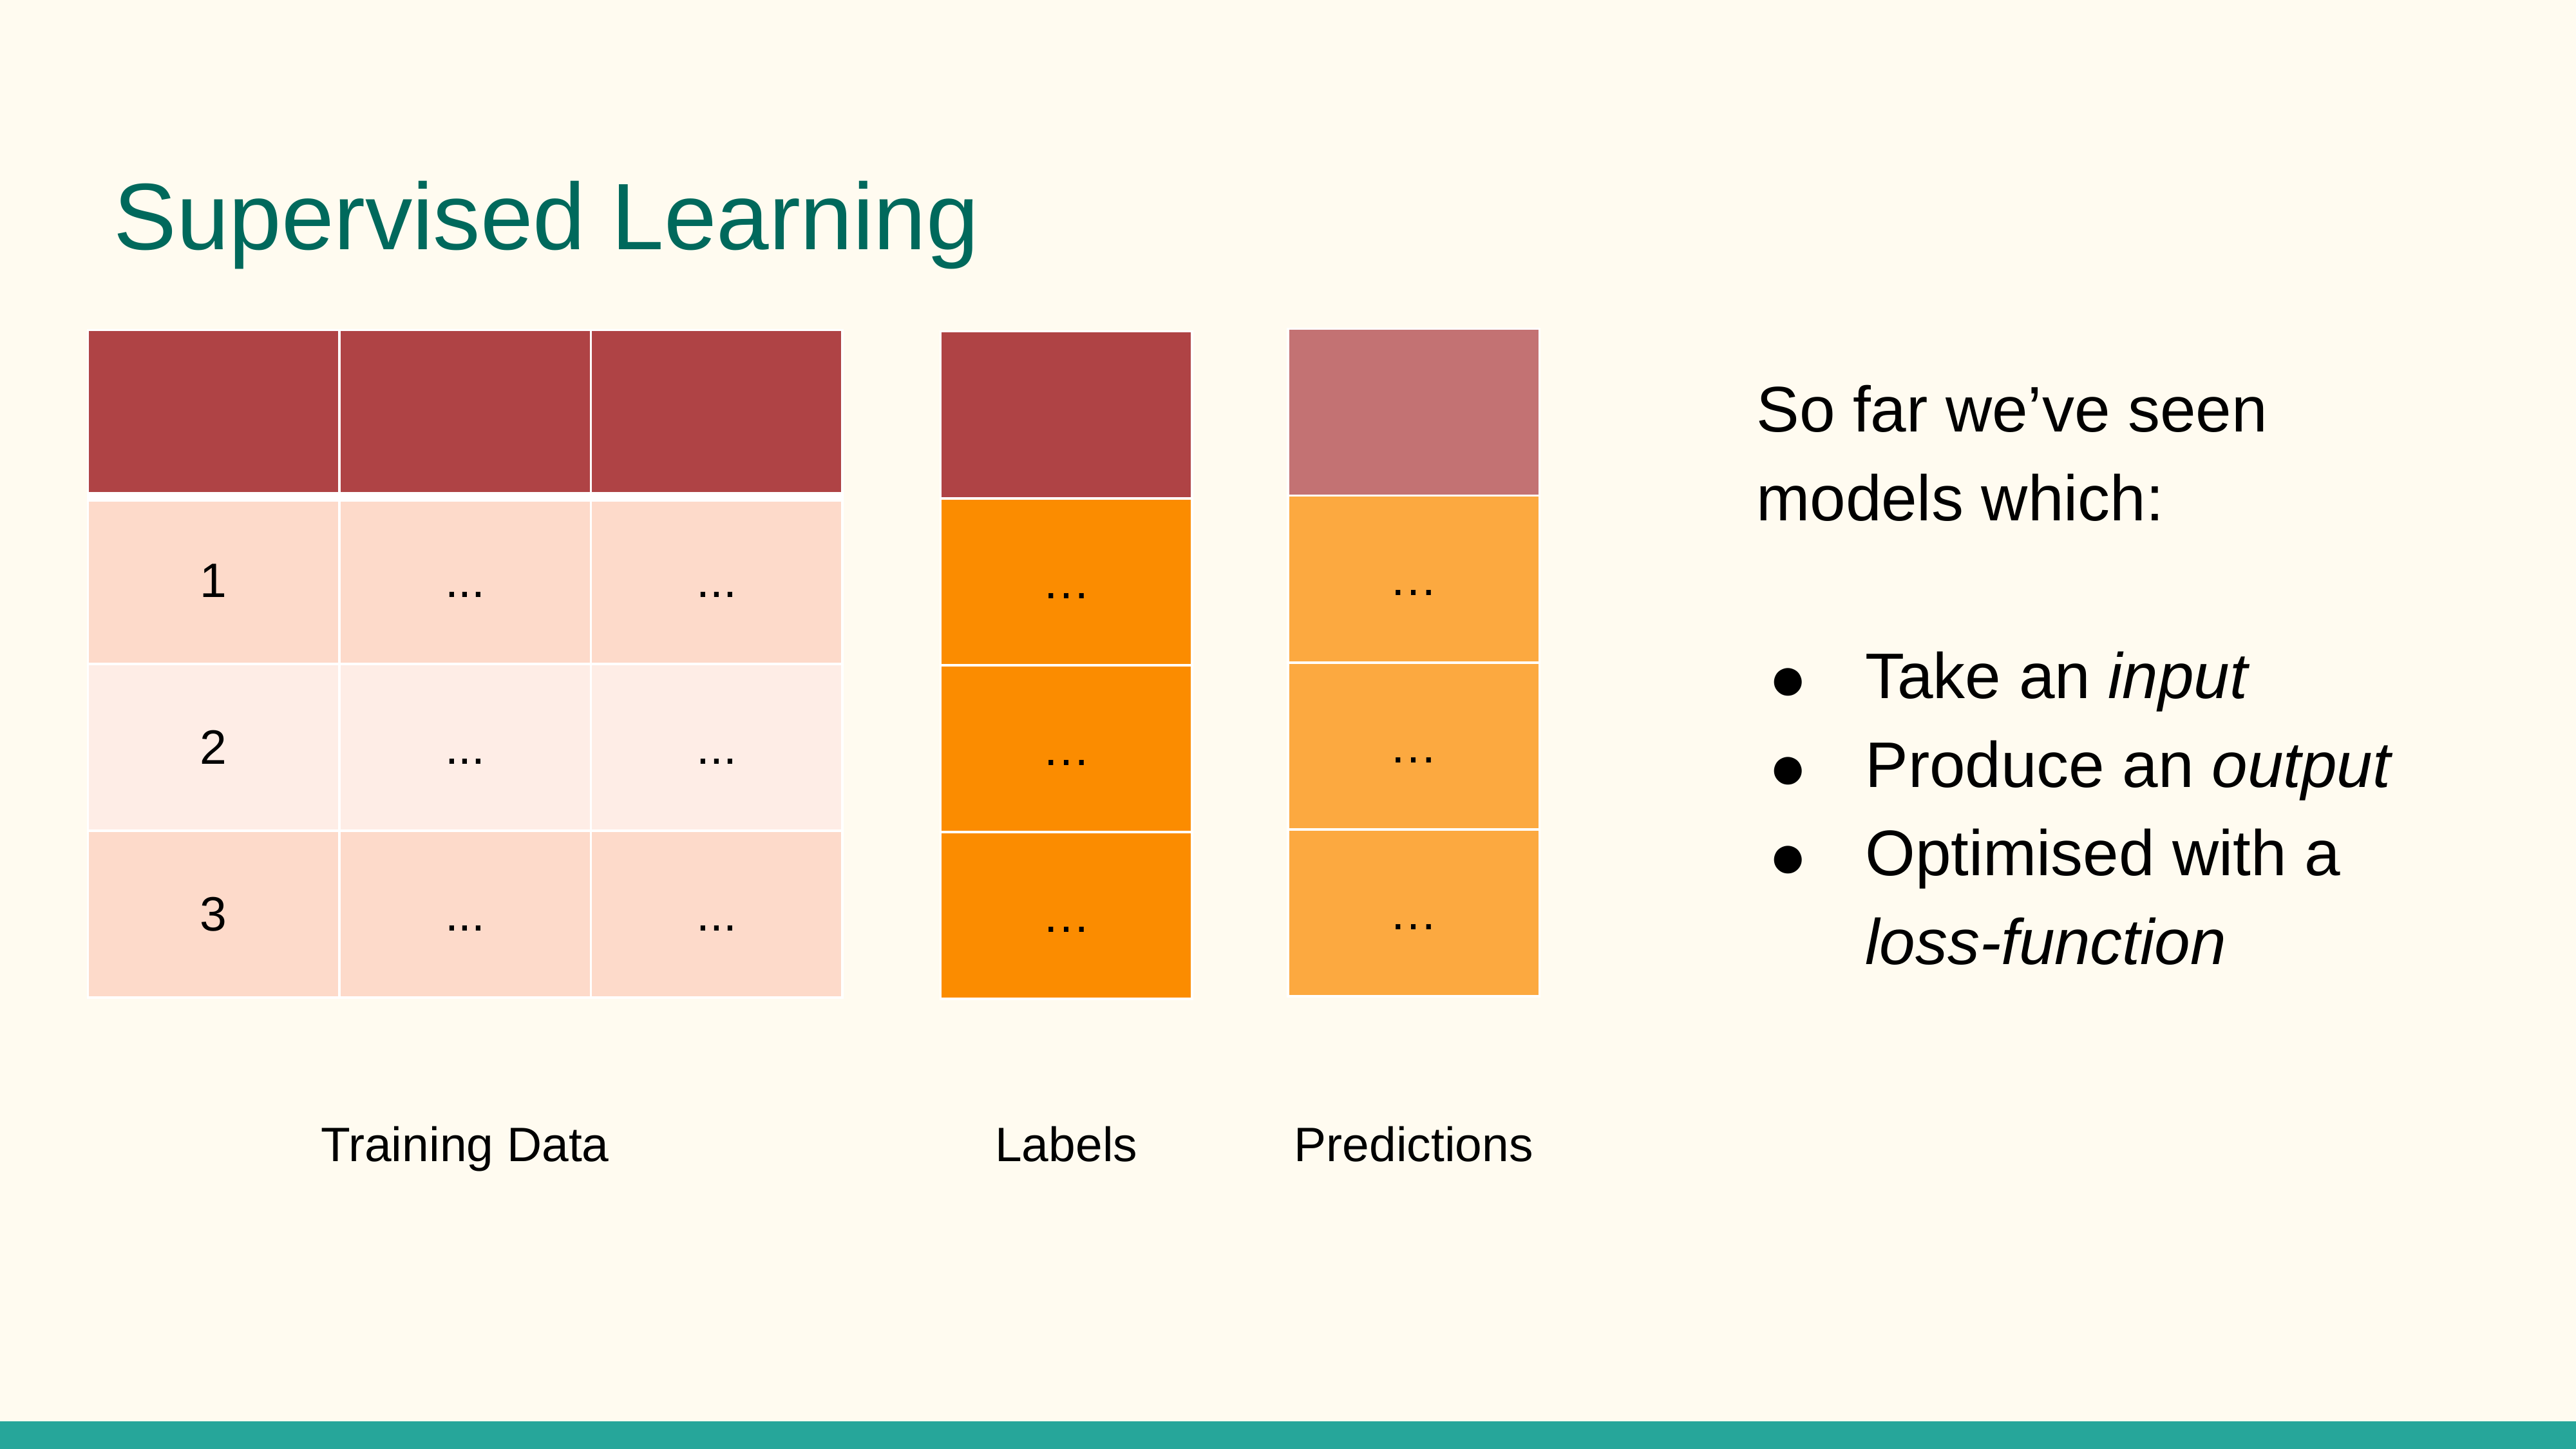

# Supervised Learning
|  |
| --- |
| … |
| … |
| … |
Predictions
|  |  |  |
| --- | --- | --- |
| 1 | ... | ... |
| 2 | ... | ... |
| 3 | ... | ... |
Training Data
So far we’ve seen models which:

Take an input
Produce an output
Optimised with a loss-function
|  |
| --- |
| … |
| … |
| … |
Labels
5